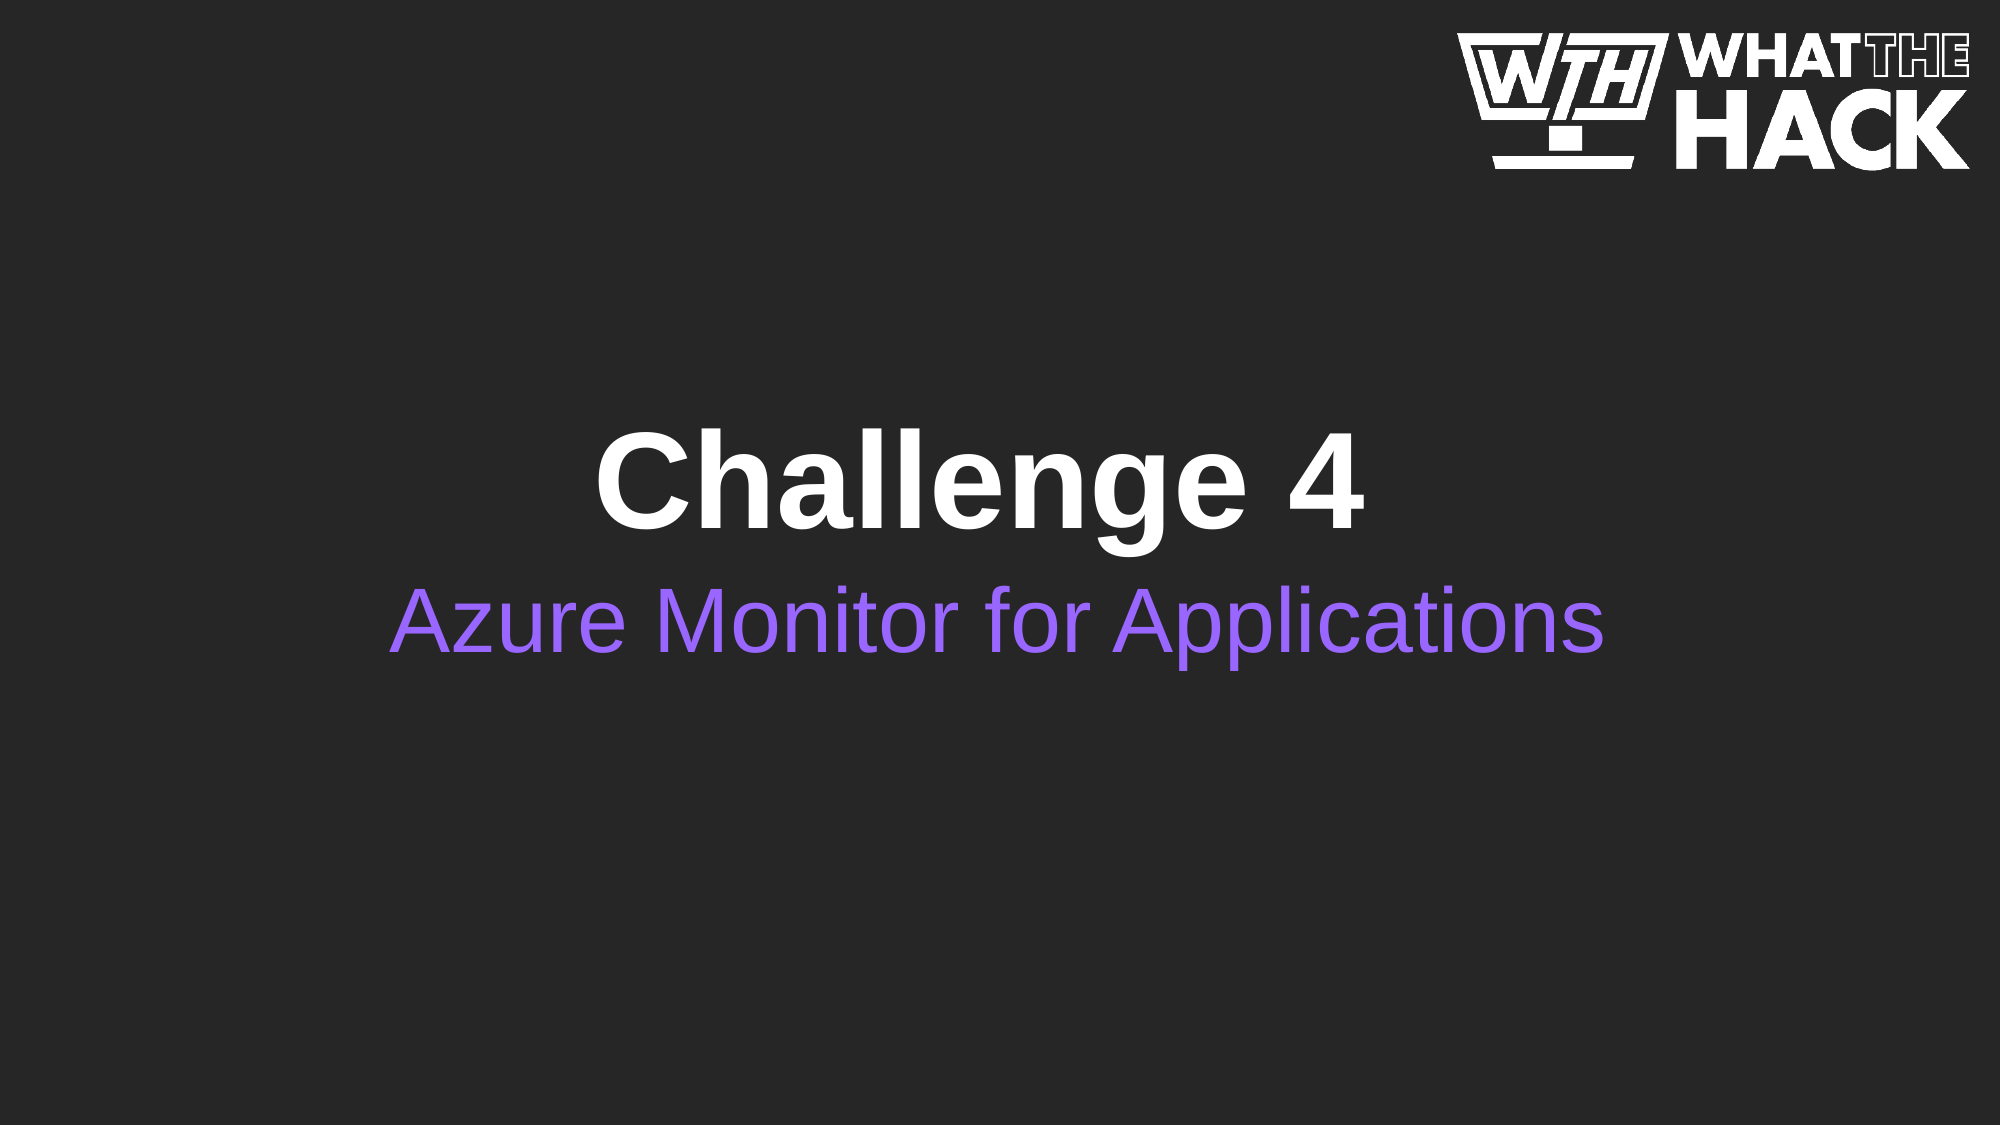

# Challenge 4
Azure Monitor for Applications